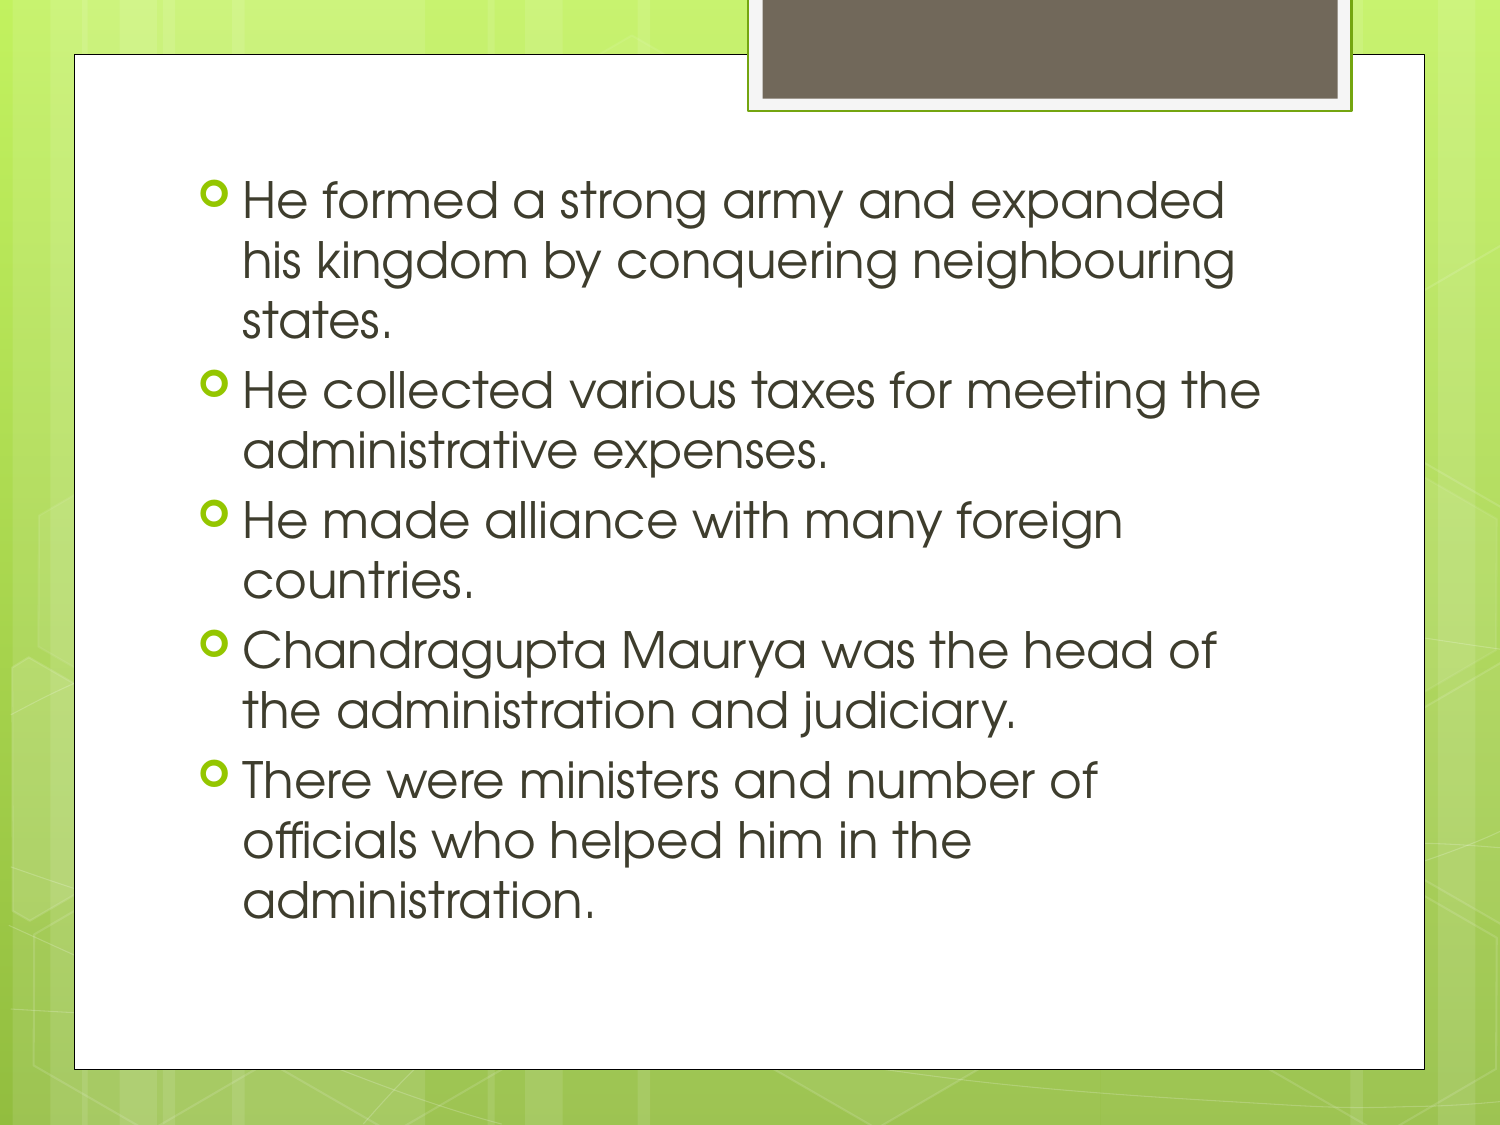

He formed a strong army and expanded his kingdom by conquering neighbouring states.
He collected various taxes for meeting the administrative expenses.
He made alliance with many foreign countries.
Chandragupta Maurya was the head of the administration and judiciary.
There were ministers and number of officials who helped him in the administration.

#